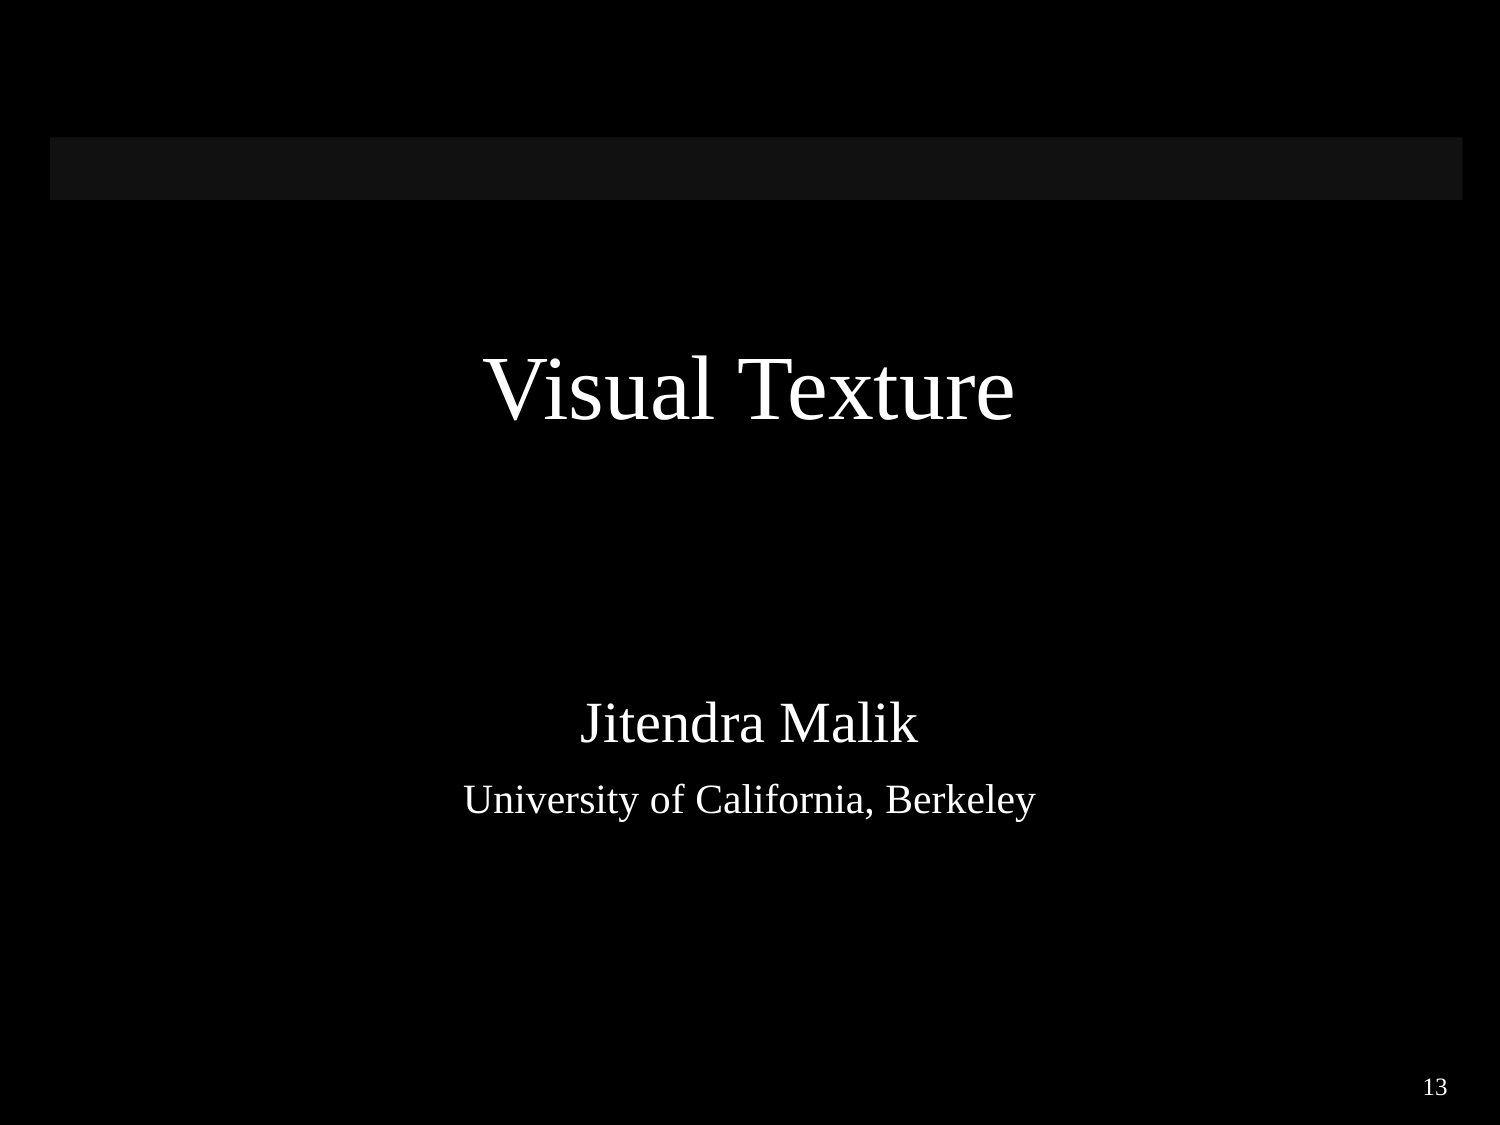

# Visual Texture
Jitendra Malik
University of California, Berkeley

13